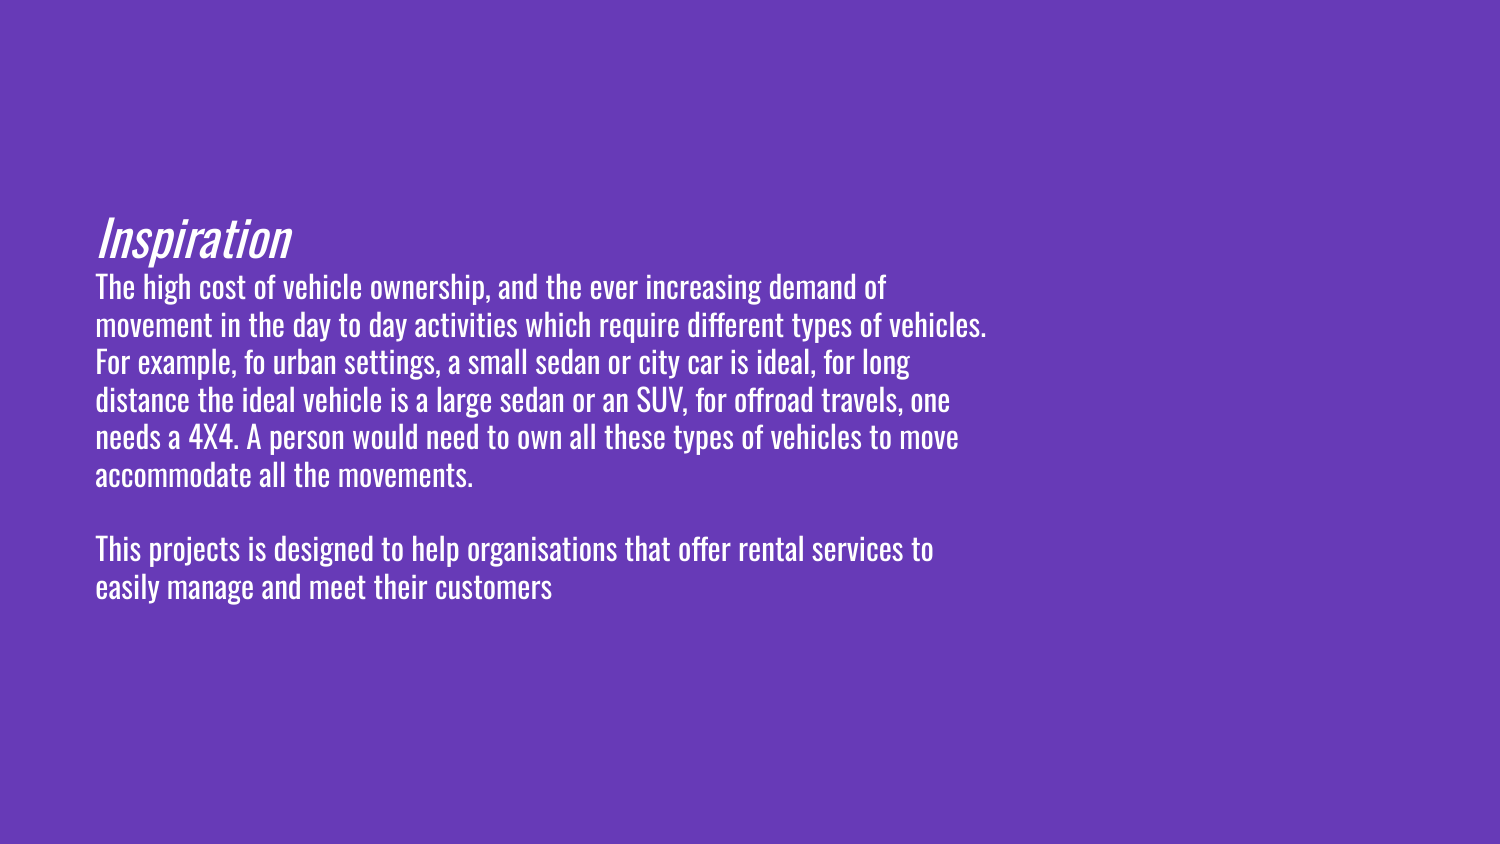

# Inspiration
The high cost of vehicle ownership, and the ever increasing demand of movement in the day to day activities which require different types of vehicles. For example, fo urban settings, a small sedan or city car is ideal, for long distance the ideal vehicle is a large sedan or an SUV, for offroad travels, one needs a 4X4. A person would need to own all these types of vehicles to move accommodate all the movements.

This projects is designed to help organisations that offer rental services to easily manage and meet their customers